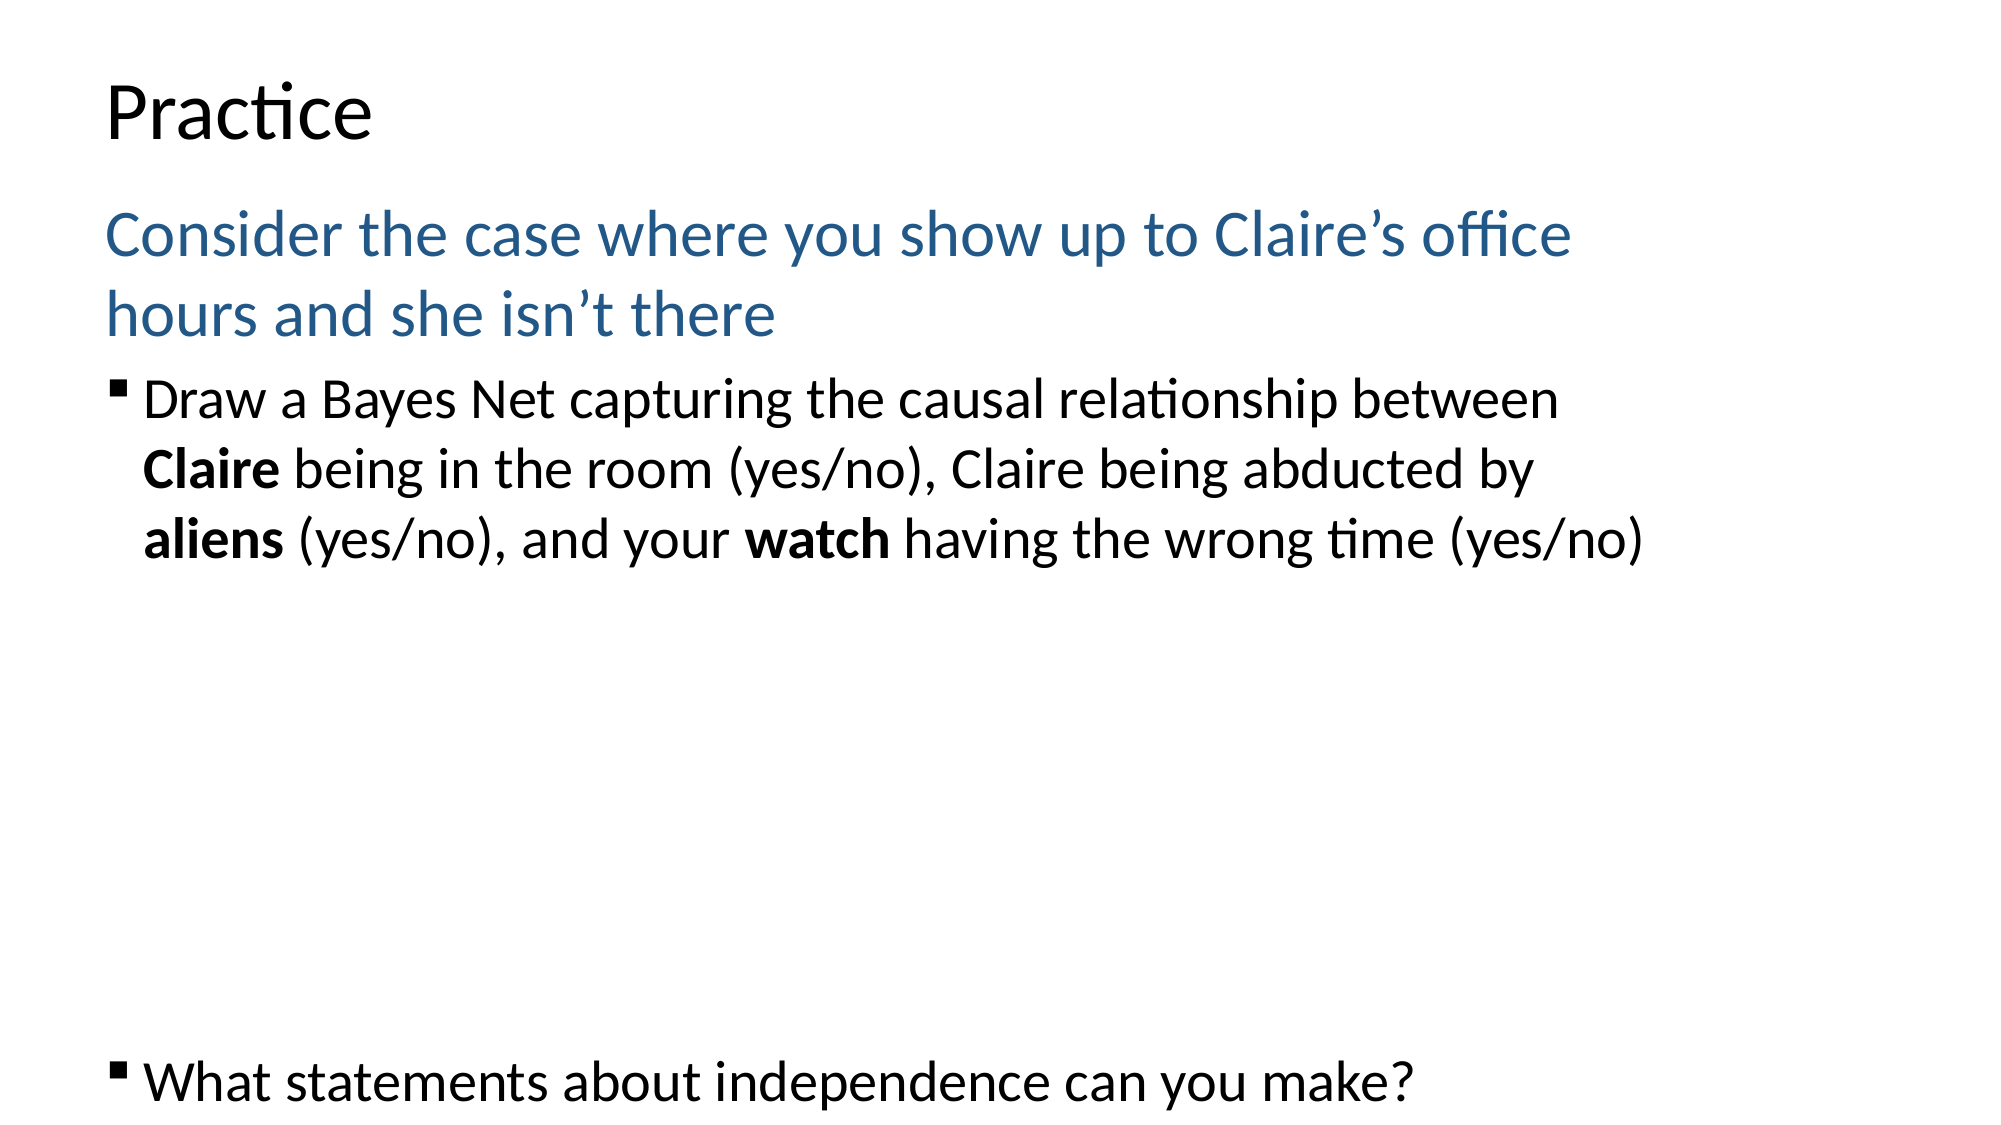

# Practice
Consider the case where you show up to Claire’s office hours and she isn’t there
Draw a Bayes Net capturing the causal relationship between Claire being in the room (yes/no), Claire being abducted by aliens (yes/no), and your watch having the wrong time (yes/no)

What statements about independence can you make?